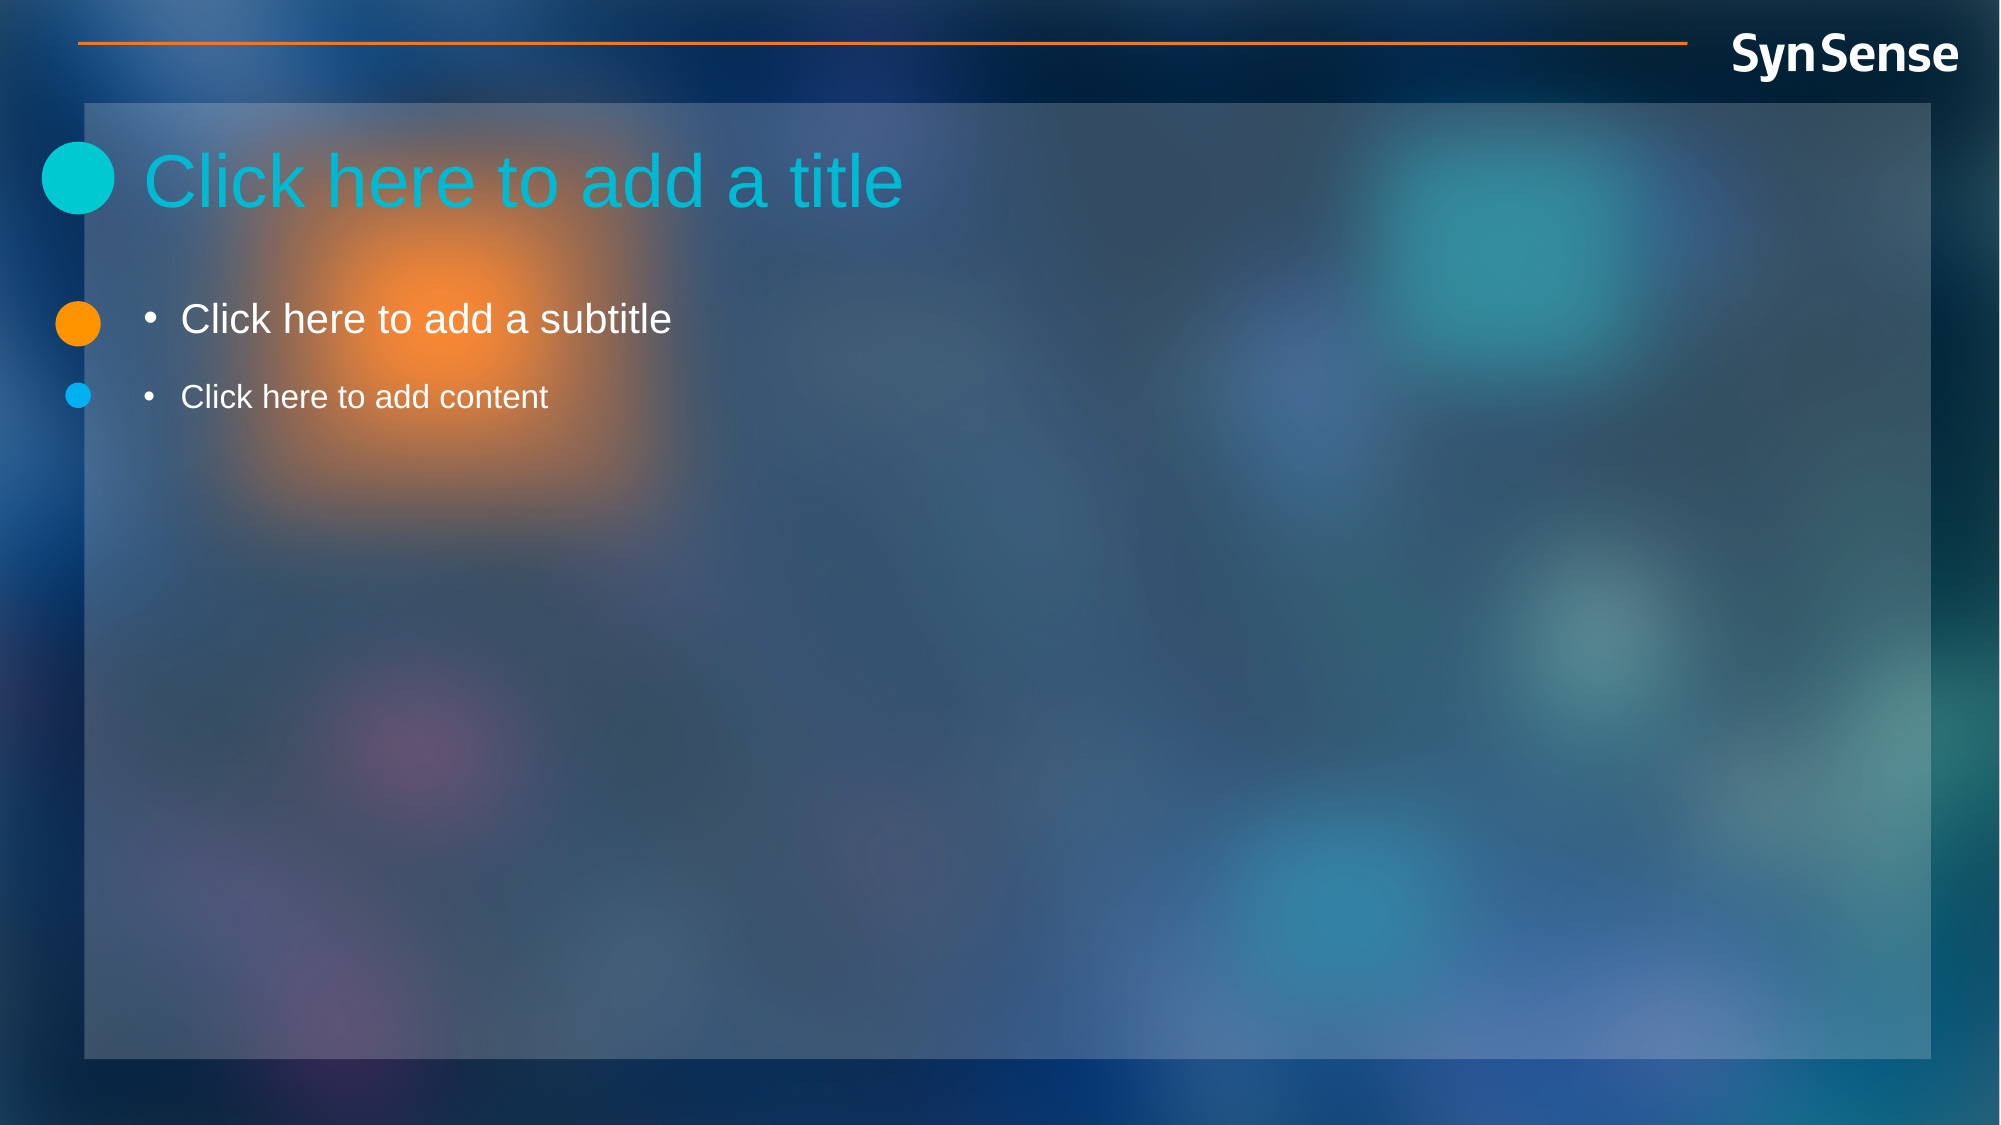

Click here to add a title

Click here to add a subtitle

Click here to add content